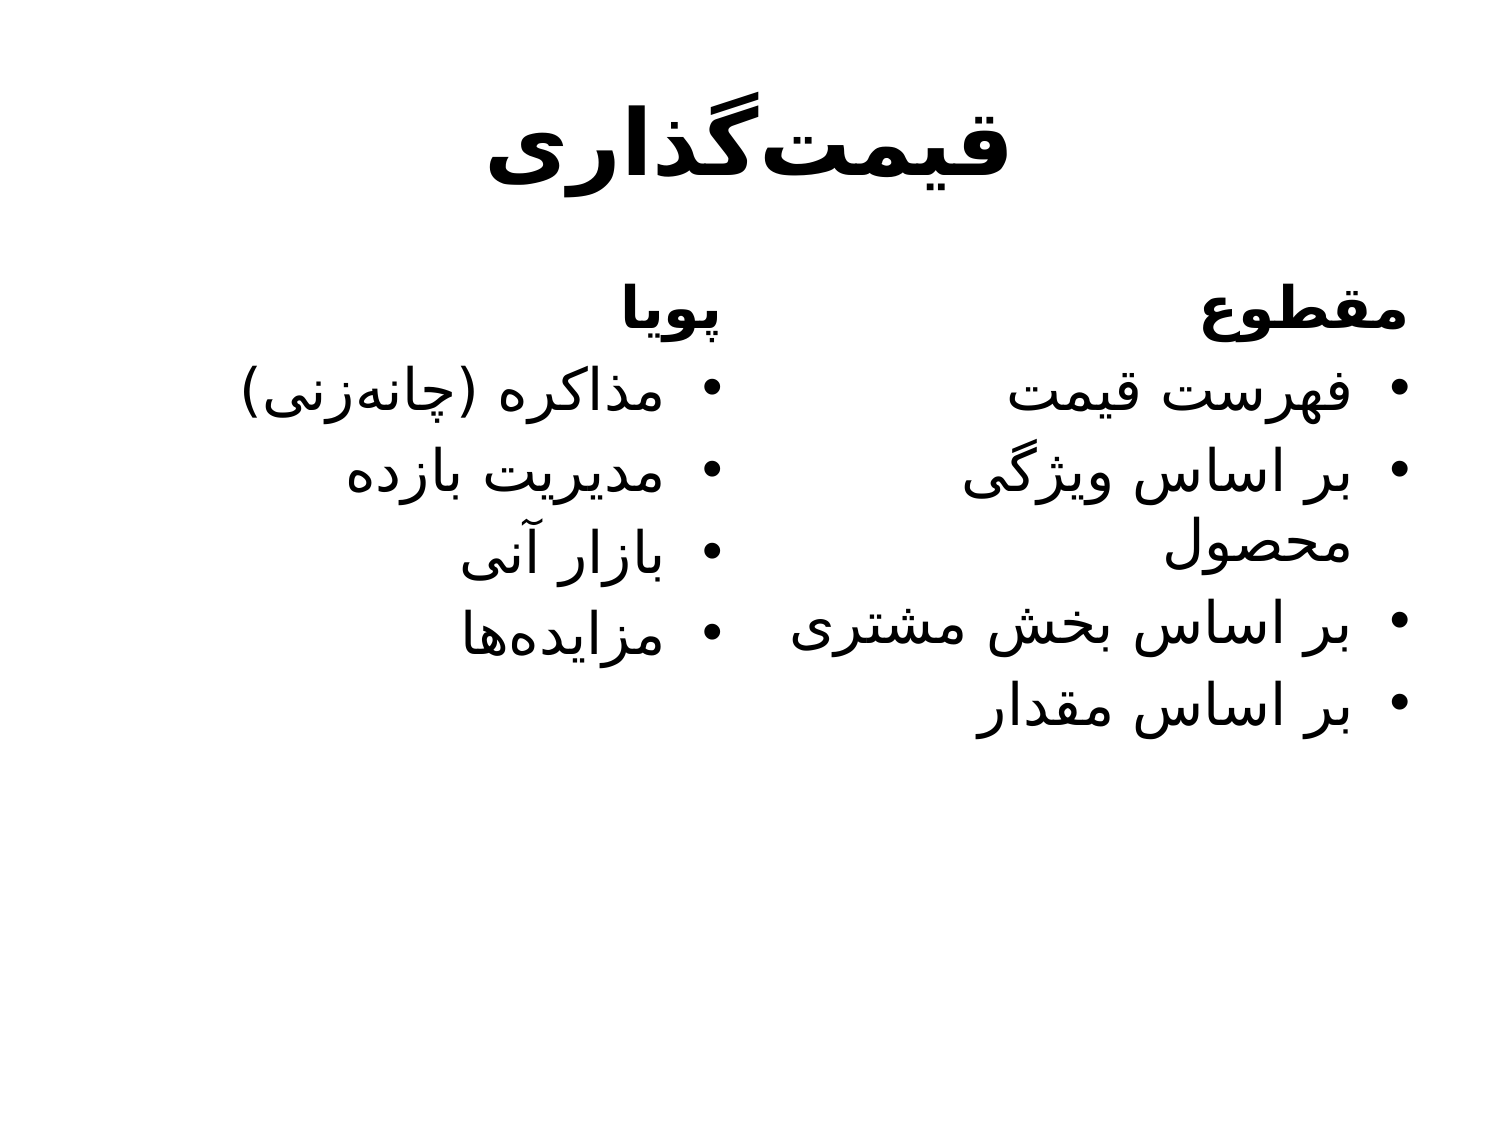

# قیمت‌گذاری
پویا
مذاکره (چانه‌زنی)
مدیریت بازده
بازار آنی
مزایده‌ها
مقطوع
فهرست قیمت
بر اساس ویژگی محصول
بر اساس بخش مشتری
بر اساس مقدار